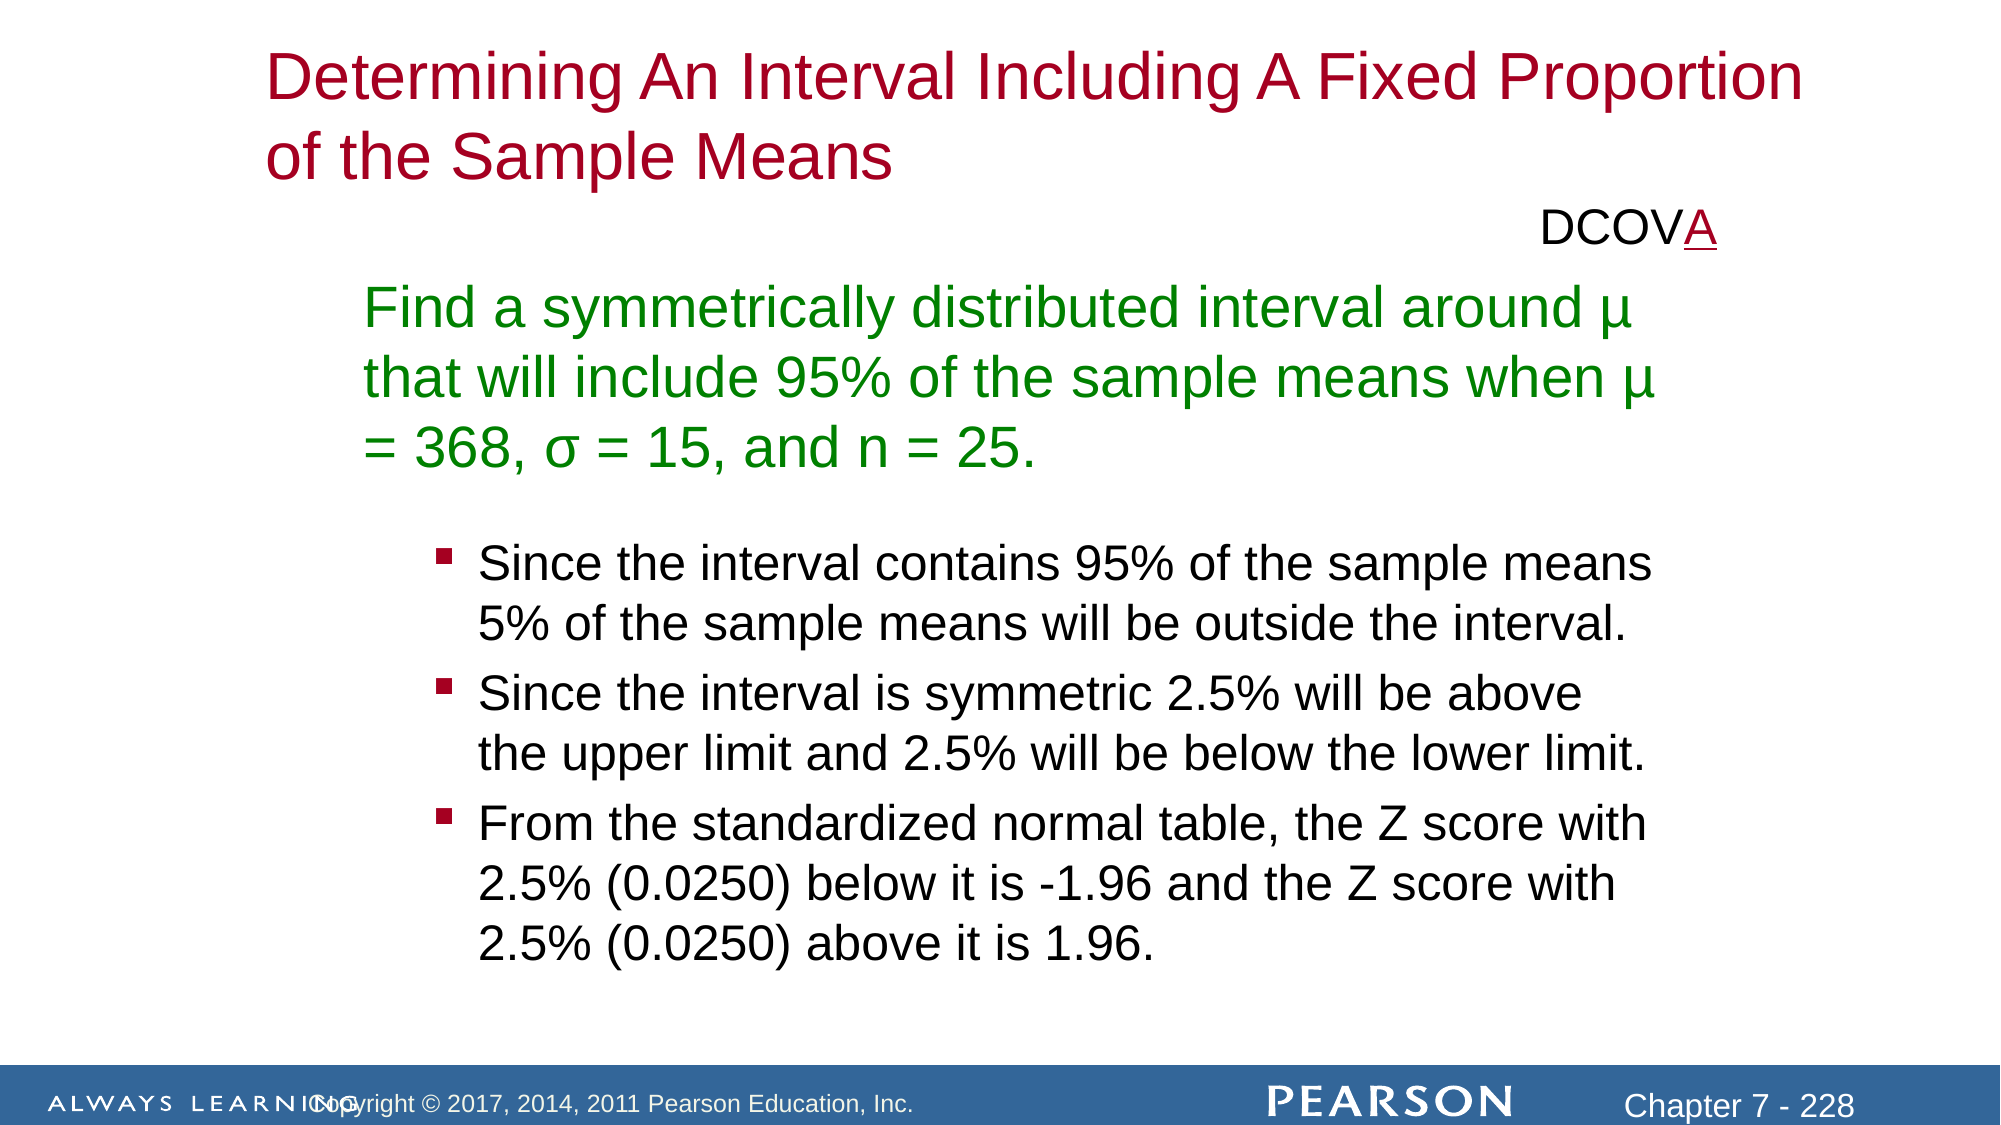

Determining An Interval Including A Fixed Proportion of the Sample Means
DCOVA
Find a symmetrically distributed interval around µ that will include 95% of the sample means when µ = 368, σ = 15, and n = 25.

Since the interval contains 95% of the sample means 5% of the sample means will be outside the interval.
Since the interval is symmetric 2.5% will be above the upper limit and 2.5% will be below the lower limit.
From the standardized normal table, the Z score with 2.5% (0.0250) below it is -1.96 and the Z score with 2.5% (0.0250) above it is 1.96.